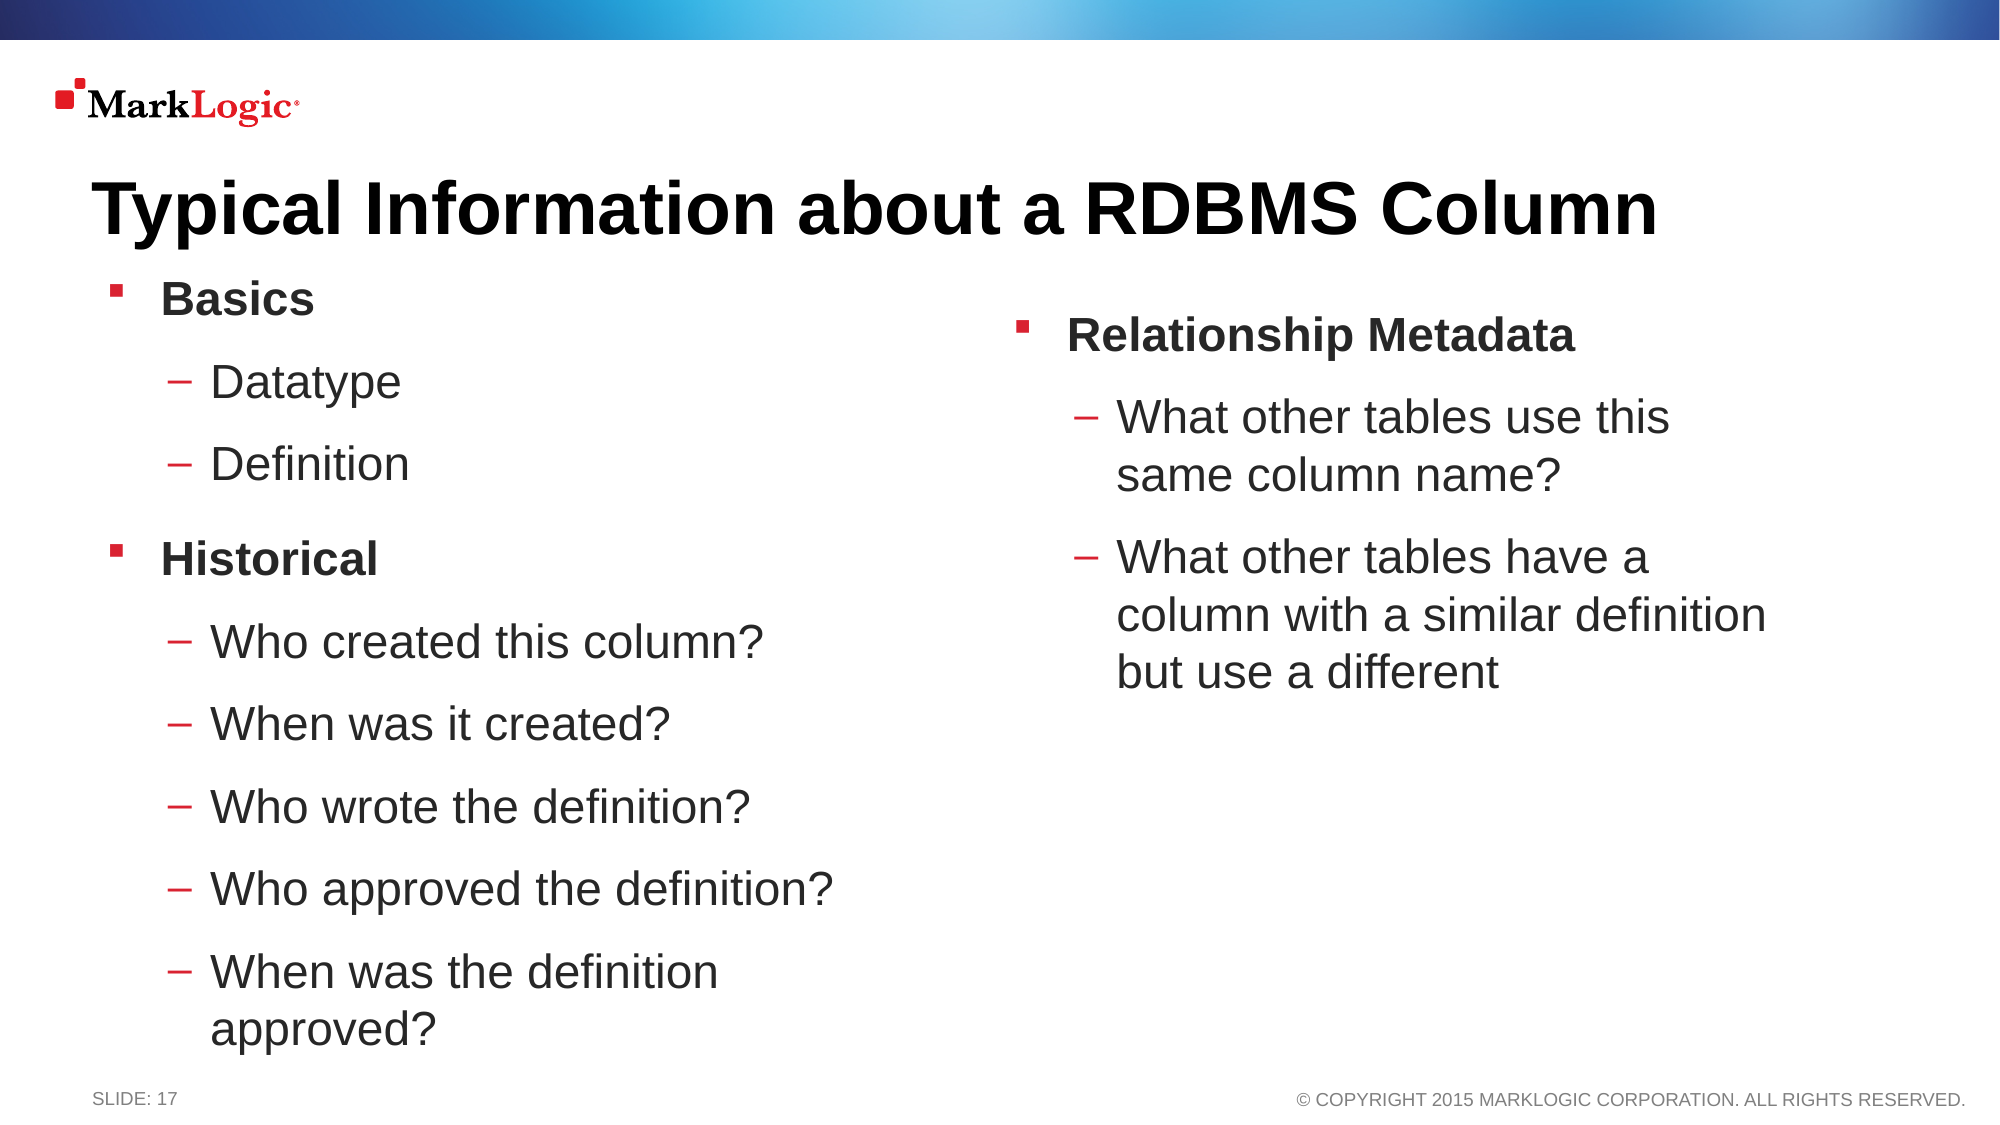

# Typical Information about a RDBMS Column
Basics
Datatype
Definition
Historical
Who created this column?
When was it created?
Who wrote the definition?
Who approved the definition?
When was the definition approved?
Relationship Metadata
What other tables use this same column name?
What other tables have a column with a similar definition but use a different